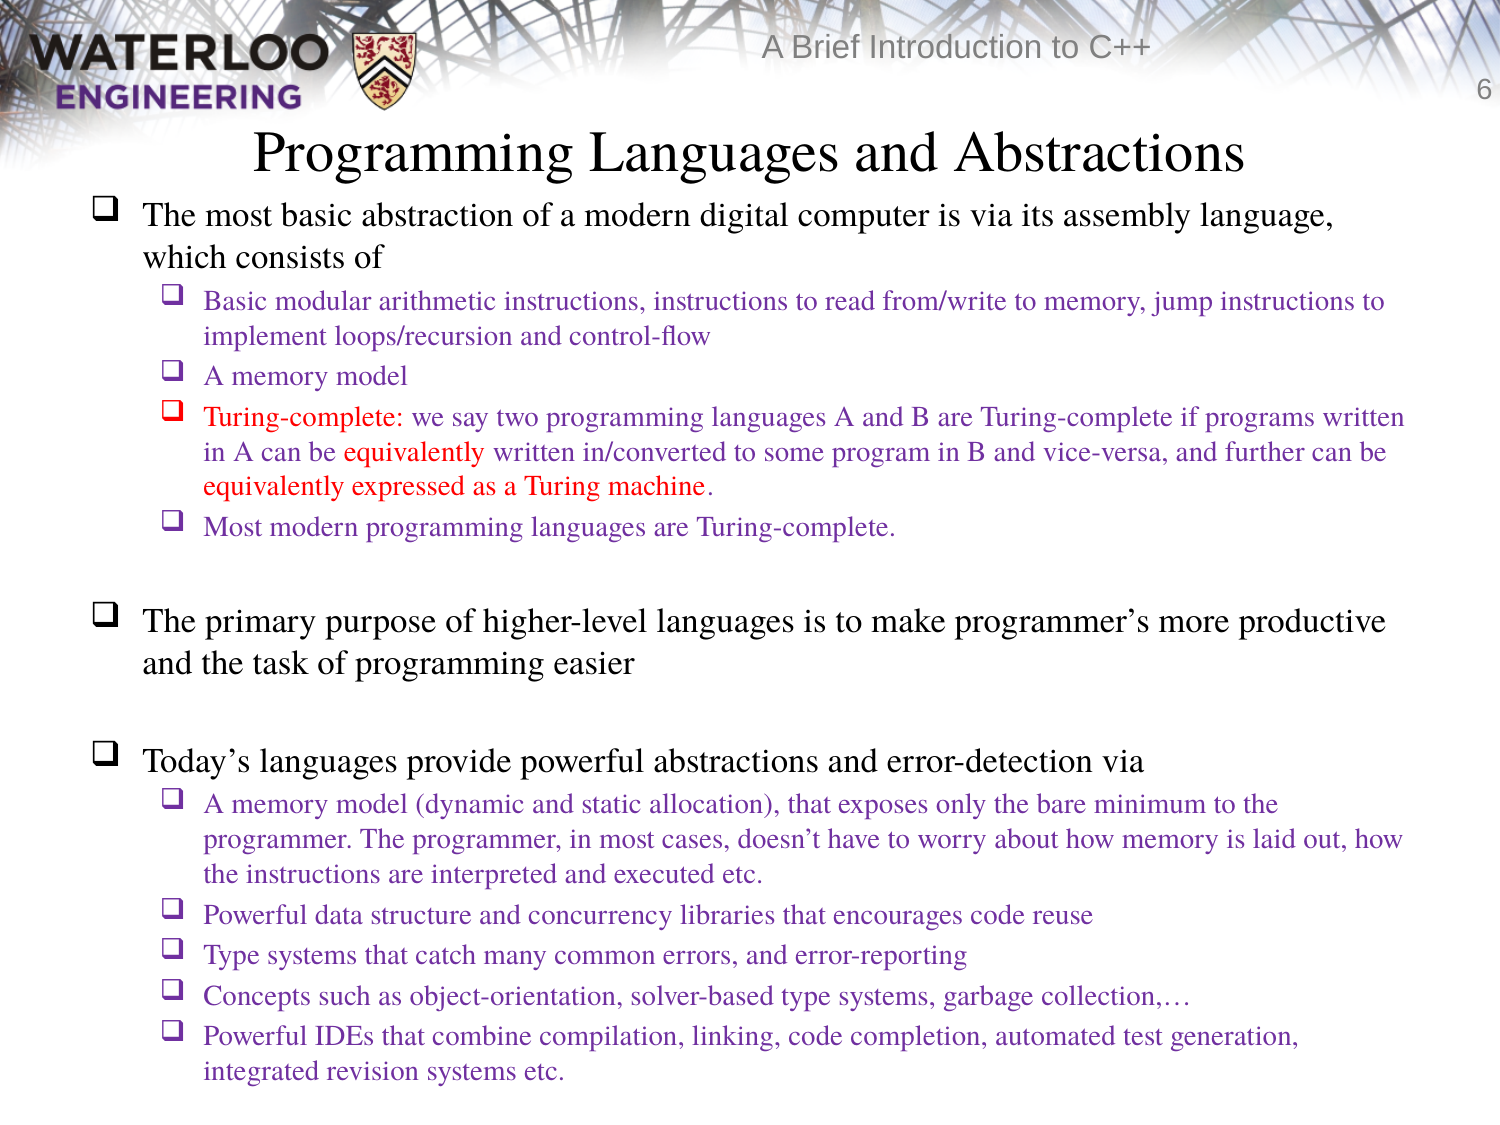

# Programming Languages and Abstractions
The most basic abstraction of a modern digital computer is via its assembly language, which consists of
Basic modular arithmetic instructions, instructions to read from/write to memory, jump instructions to implement loops/recursion and control-flow
A memory model
Turing-complete: we say two programming languages A and B are Turing-complete if programs written in A can be equivalently written in/converted to some program in B and vice-versa, and further can be equivalently expressed as a Turing machine.
Most modern programming languages are Turing-complete.

The primary purpose of higher-level languages is to make programmer’s more productive and the task of programming easier

Today’s languages provide powerful abstractions and error-detection via
A memory model (dynamic and static allocation), that exposes only the bare minimum to the programmer. The programmer, in most cases, doesn’t have to worry about how memory is laid out, how the instructions are interpreted and executed etc.
Powerful data structure and concurrency libraries that encourages code reuse
Type systems that catch many common errors, and error-reporting
Concepts such as object-orientation, solver-based type systems, garbage collection,…
Powerful IDEs that combine compilation, linking, code completion, automated test generation, integrated revision systems etc.